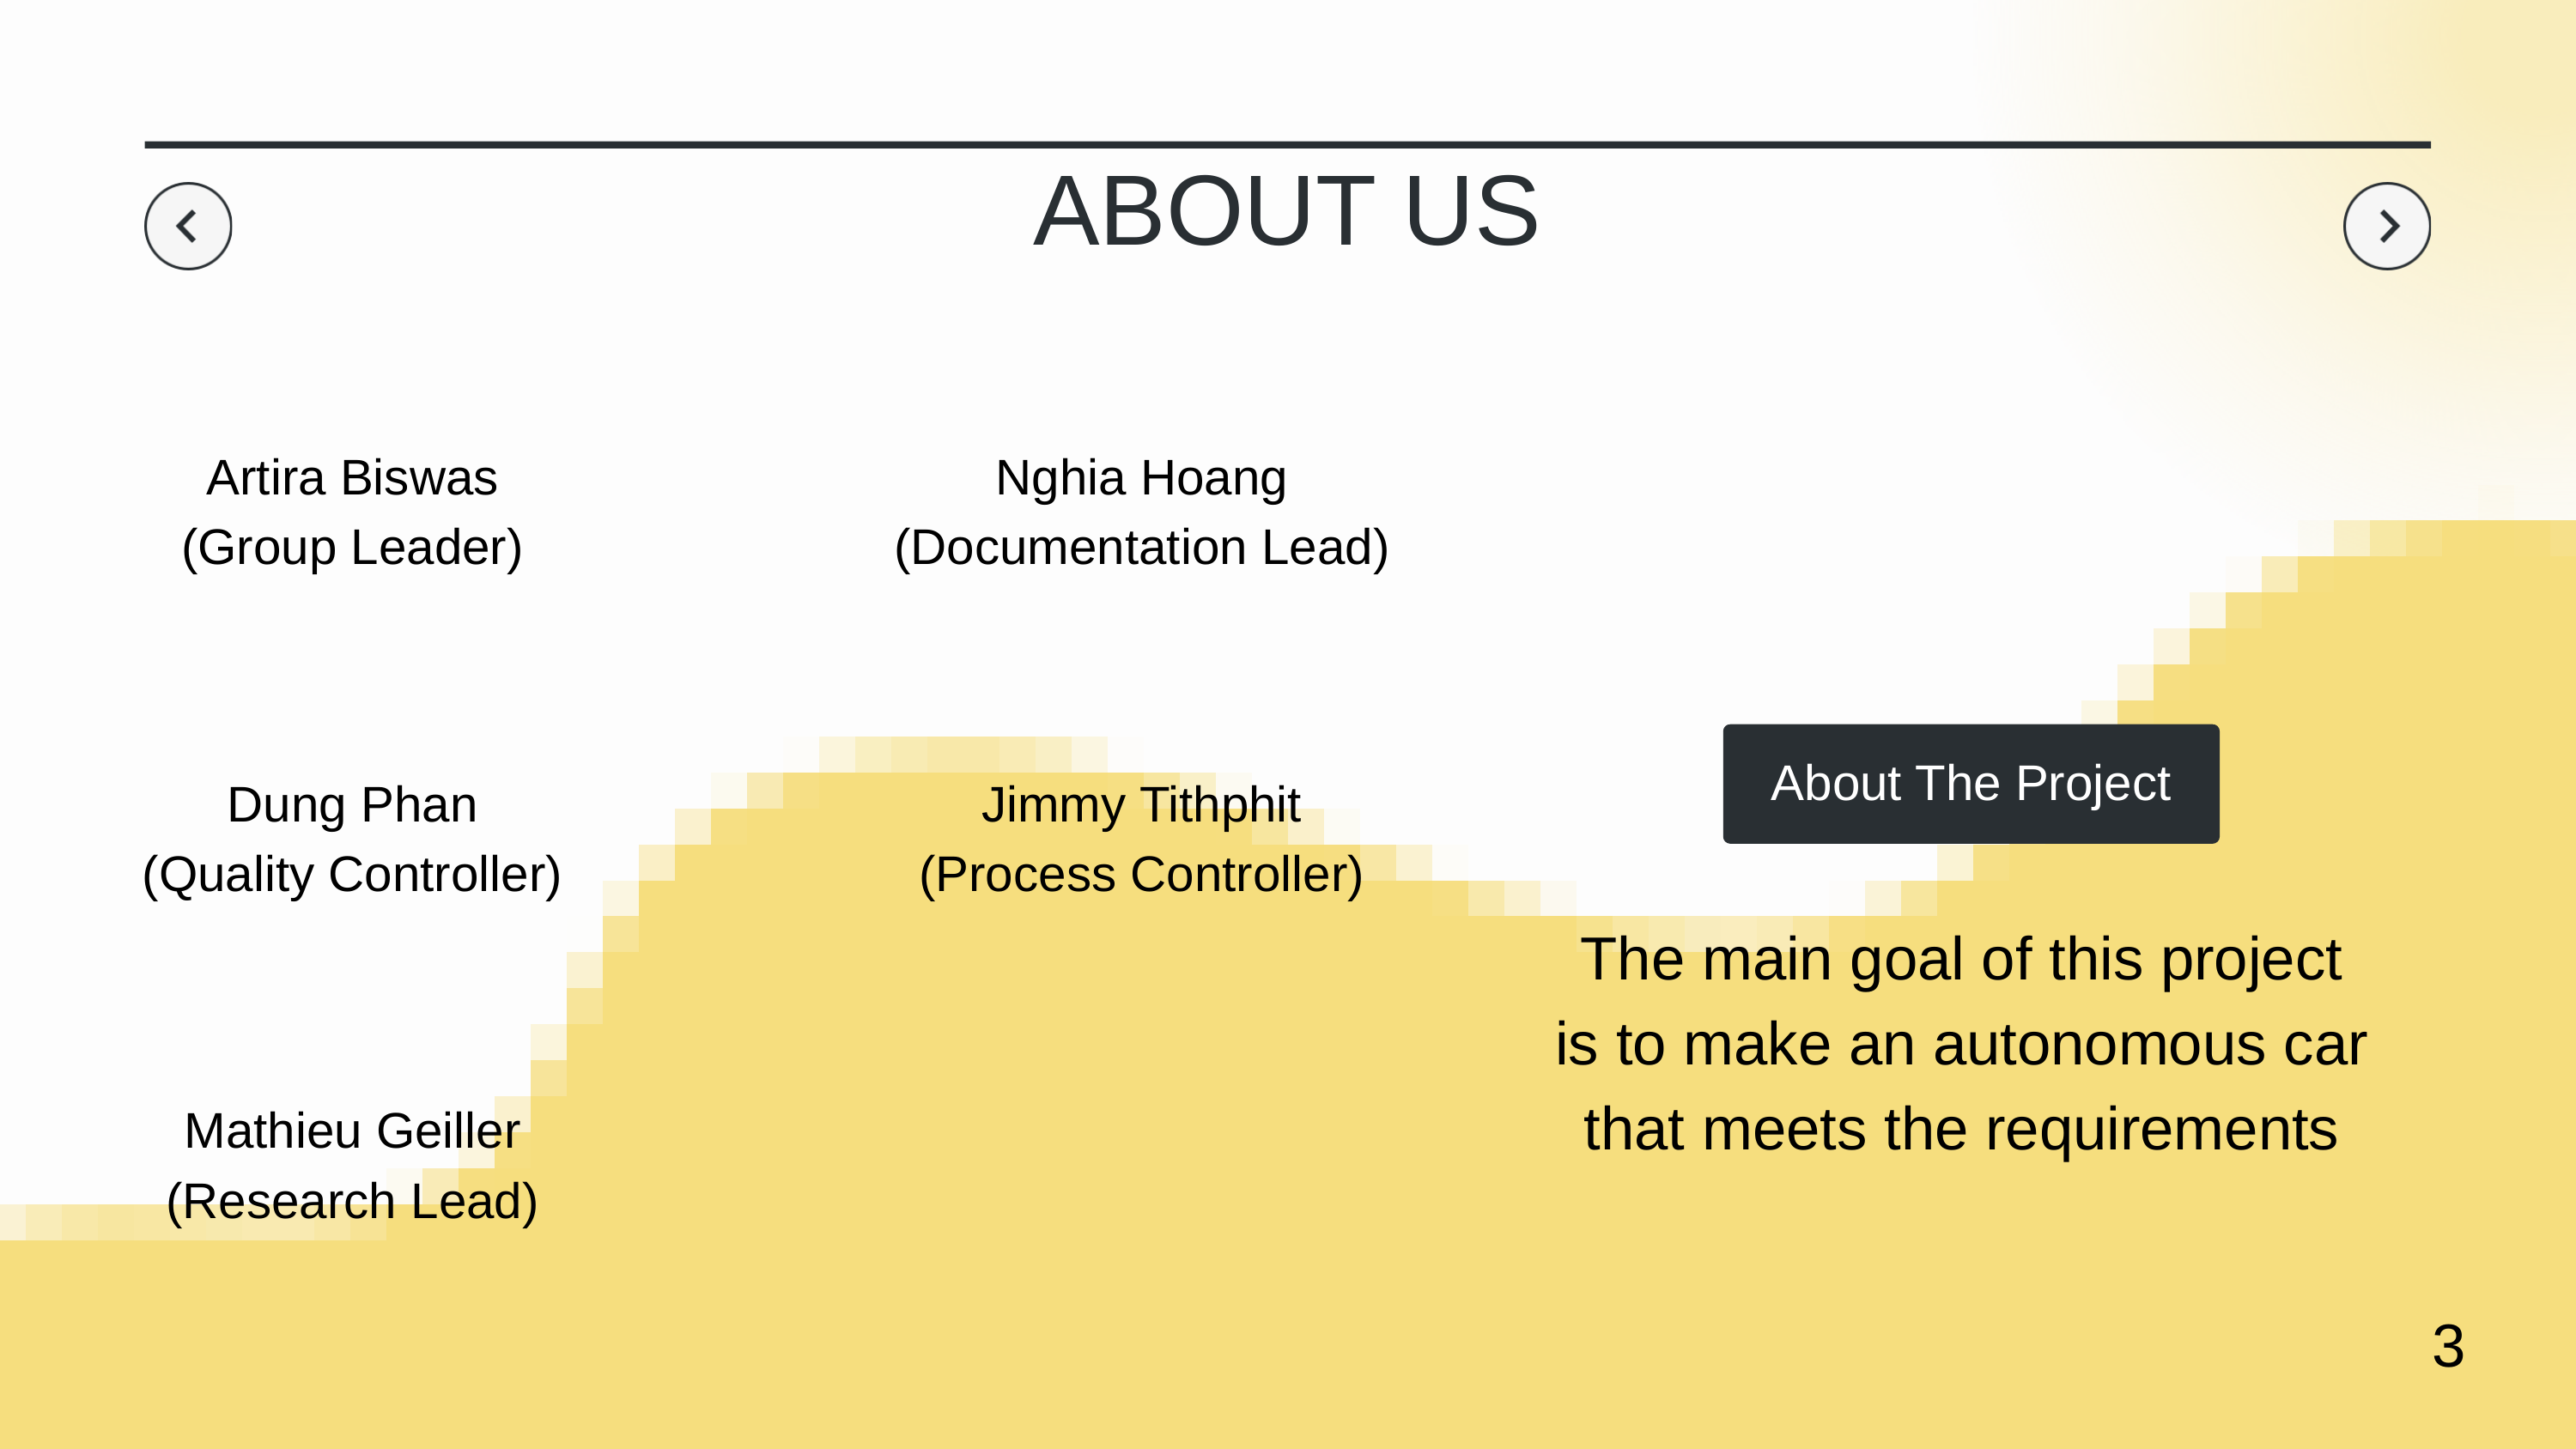

ABOUT US

Artira Biswas
(Group Leader)
Nghia Hoang
(Documentation Lead)

About The Project
Dung Phan
(Quality Controller)
Jimmy Tithphit
(Process Controller)
The main goal of this project
is to make an autonomous car
that meets the requirements
Mathieu Geiller
(Research Lead)
3